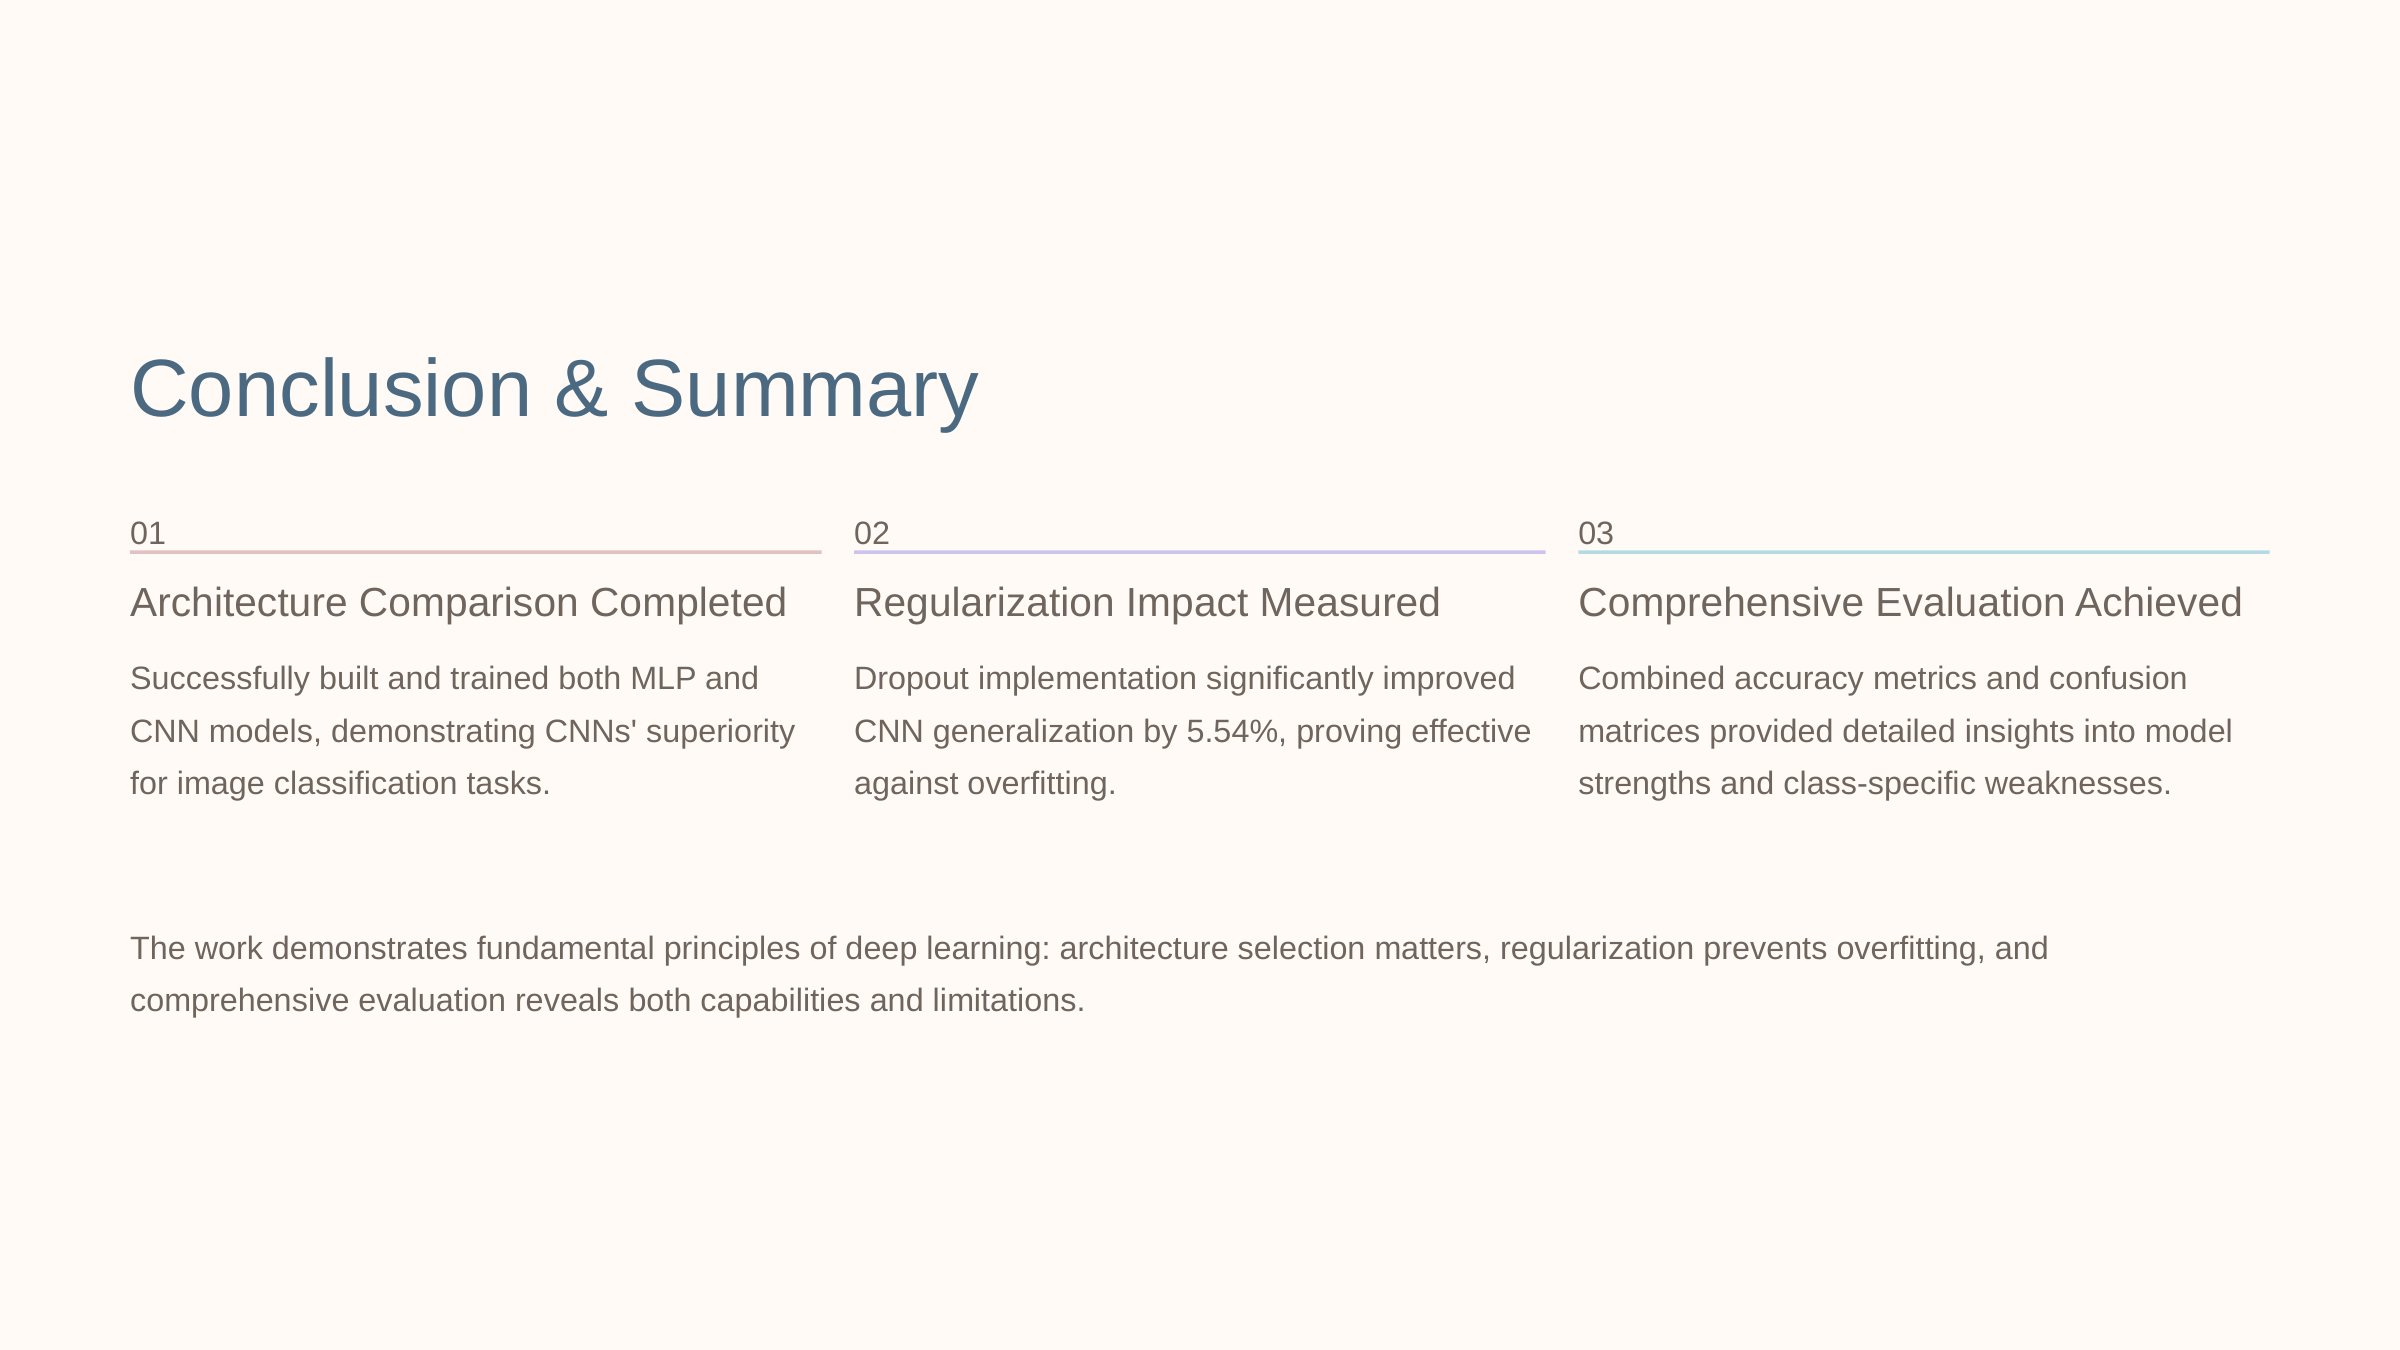

Conclusion & Summary
01
02
03

Architecture Comparison Completed
Regularization Impact Measured
Comprehensive Evaluation Achieved
Successfully built and trained both MLP and CNN models, demonstrating CNNs' superiority for image classification tasks.
Dropout implementation significantly improved CNN generalization by 5.54%, proving effective against overfitting.
Combined accuracy metrics and confusion matrices provided detailed insights into model strengths and class-specific weaknesses.
The work demonstrates fundamental principles of deep learning: architecture selection matters, regularization prevents overfitting, and comprehensive evaluation reveals both capabilities and limitations.